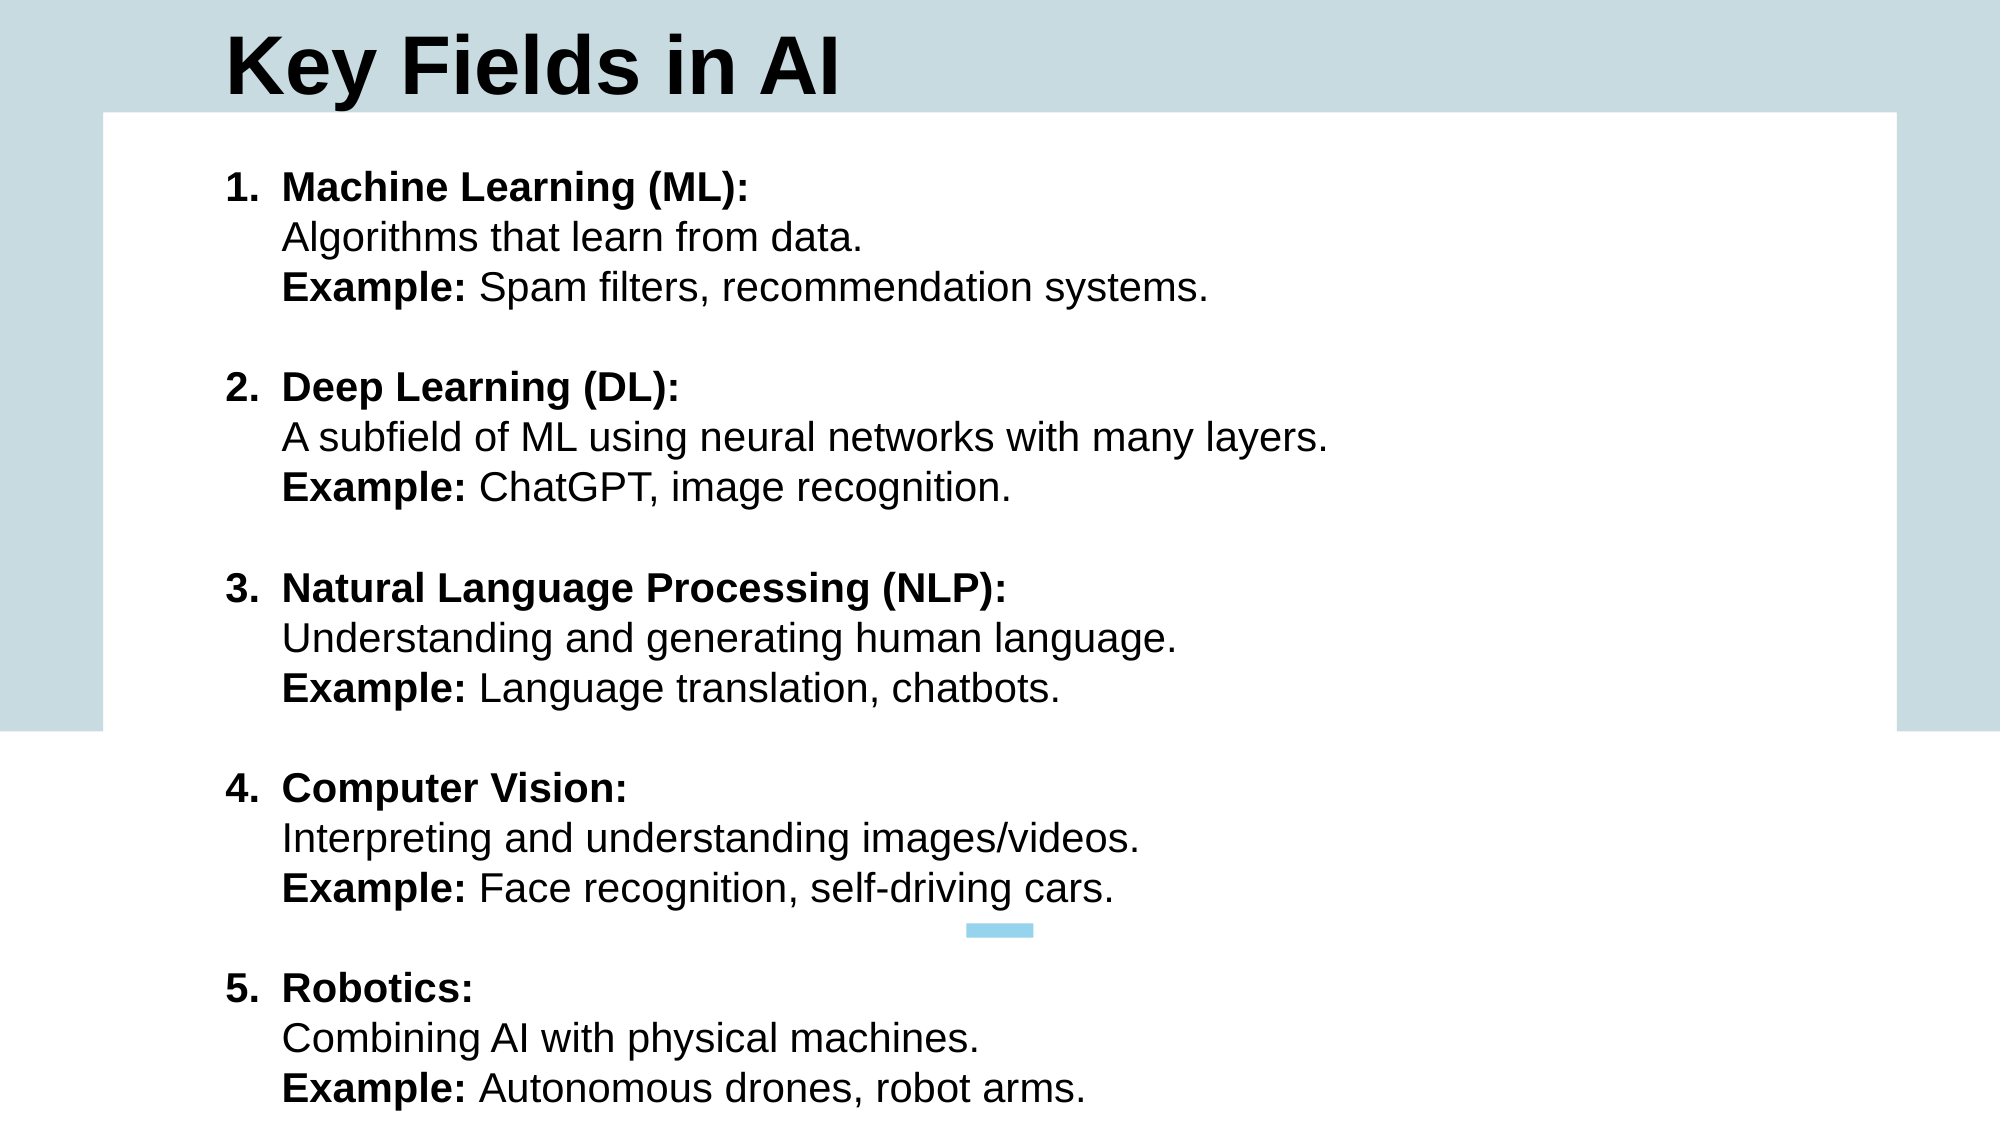

Key Fields in AI
Machine Learning (ML):
Algorithms that learn from data.
Example: Spam filters, recommendation systems.

Deep Learning (DL):
A subfield of ML using neural networks with many layers.
Example: ChatGPT, image recognition.

Natural Language Processing (NLP):
Understanding and generating human language.
Example: Language translation, chatbots.

Computer Vision:
Interpreting and understanding images/videos.
Example: Face recognition, self-driving cars.

Robotics:
Combining AI with physical machines.
Example: Autonomous drones, robot arms.